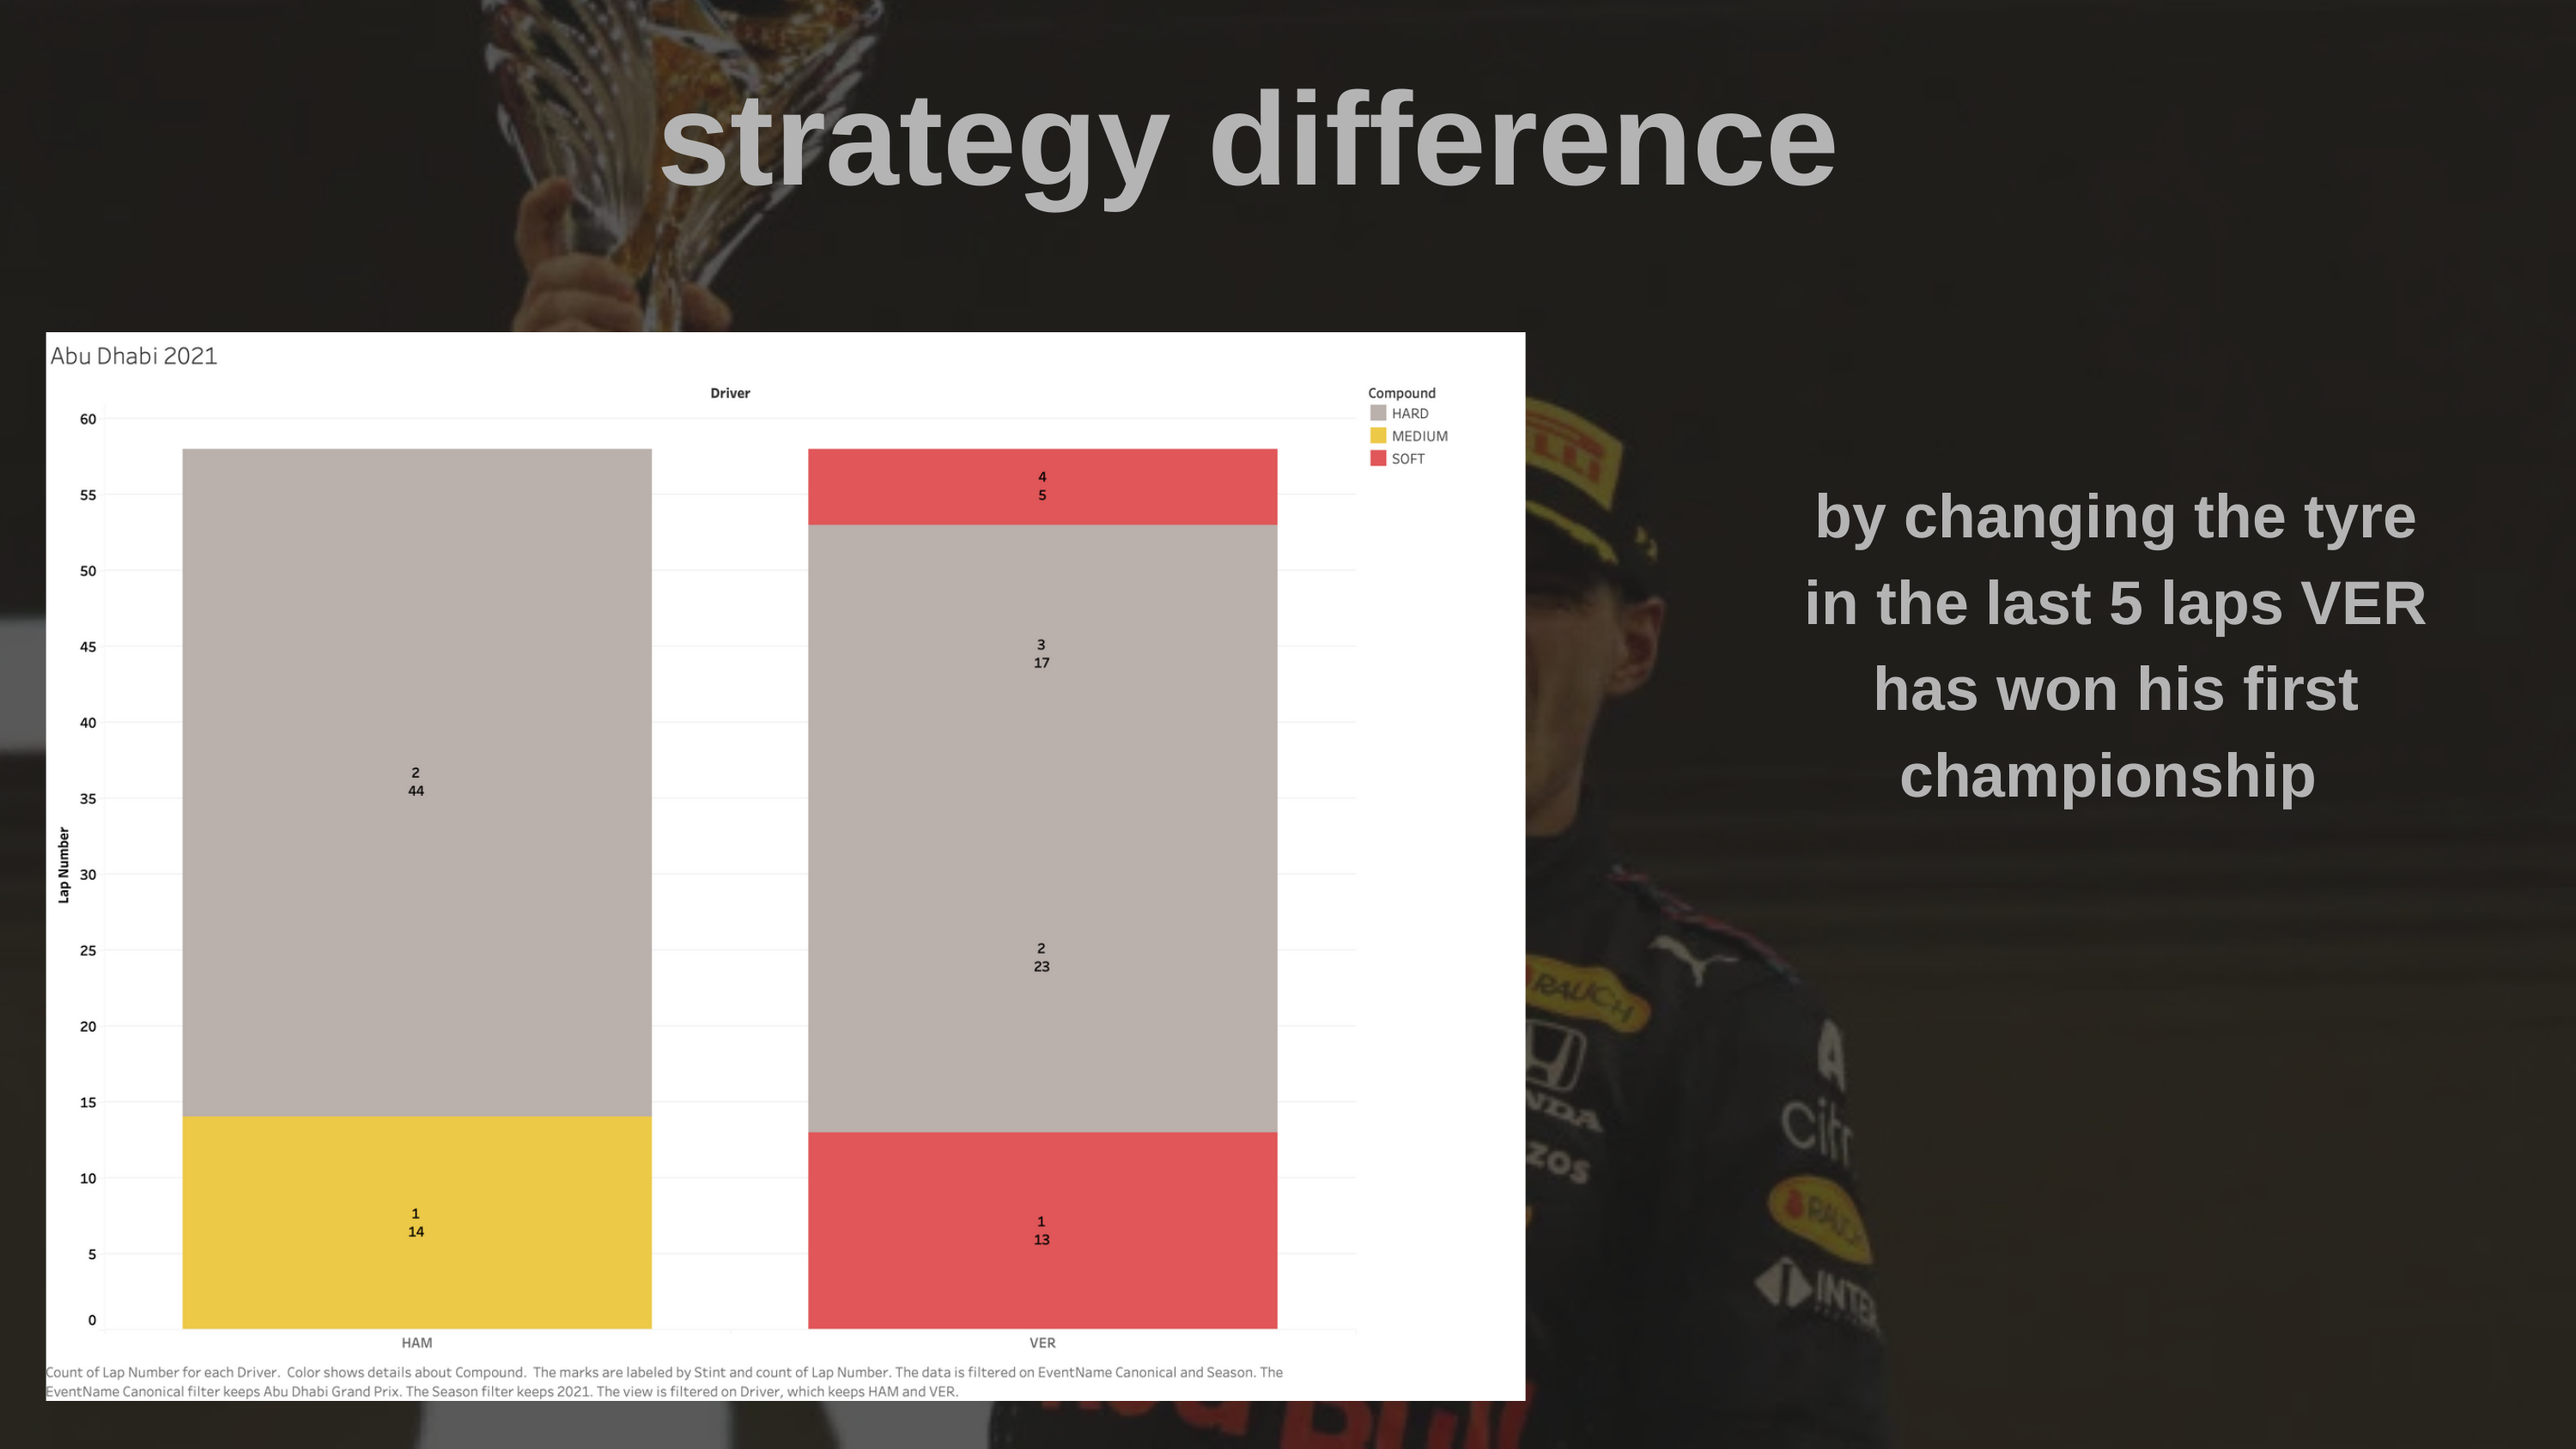

strategy difference

by changing the tyre in the last 5 laps VER has won his first championship